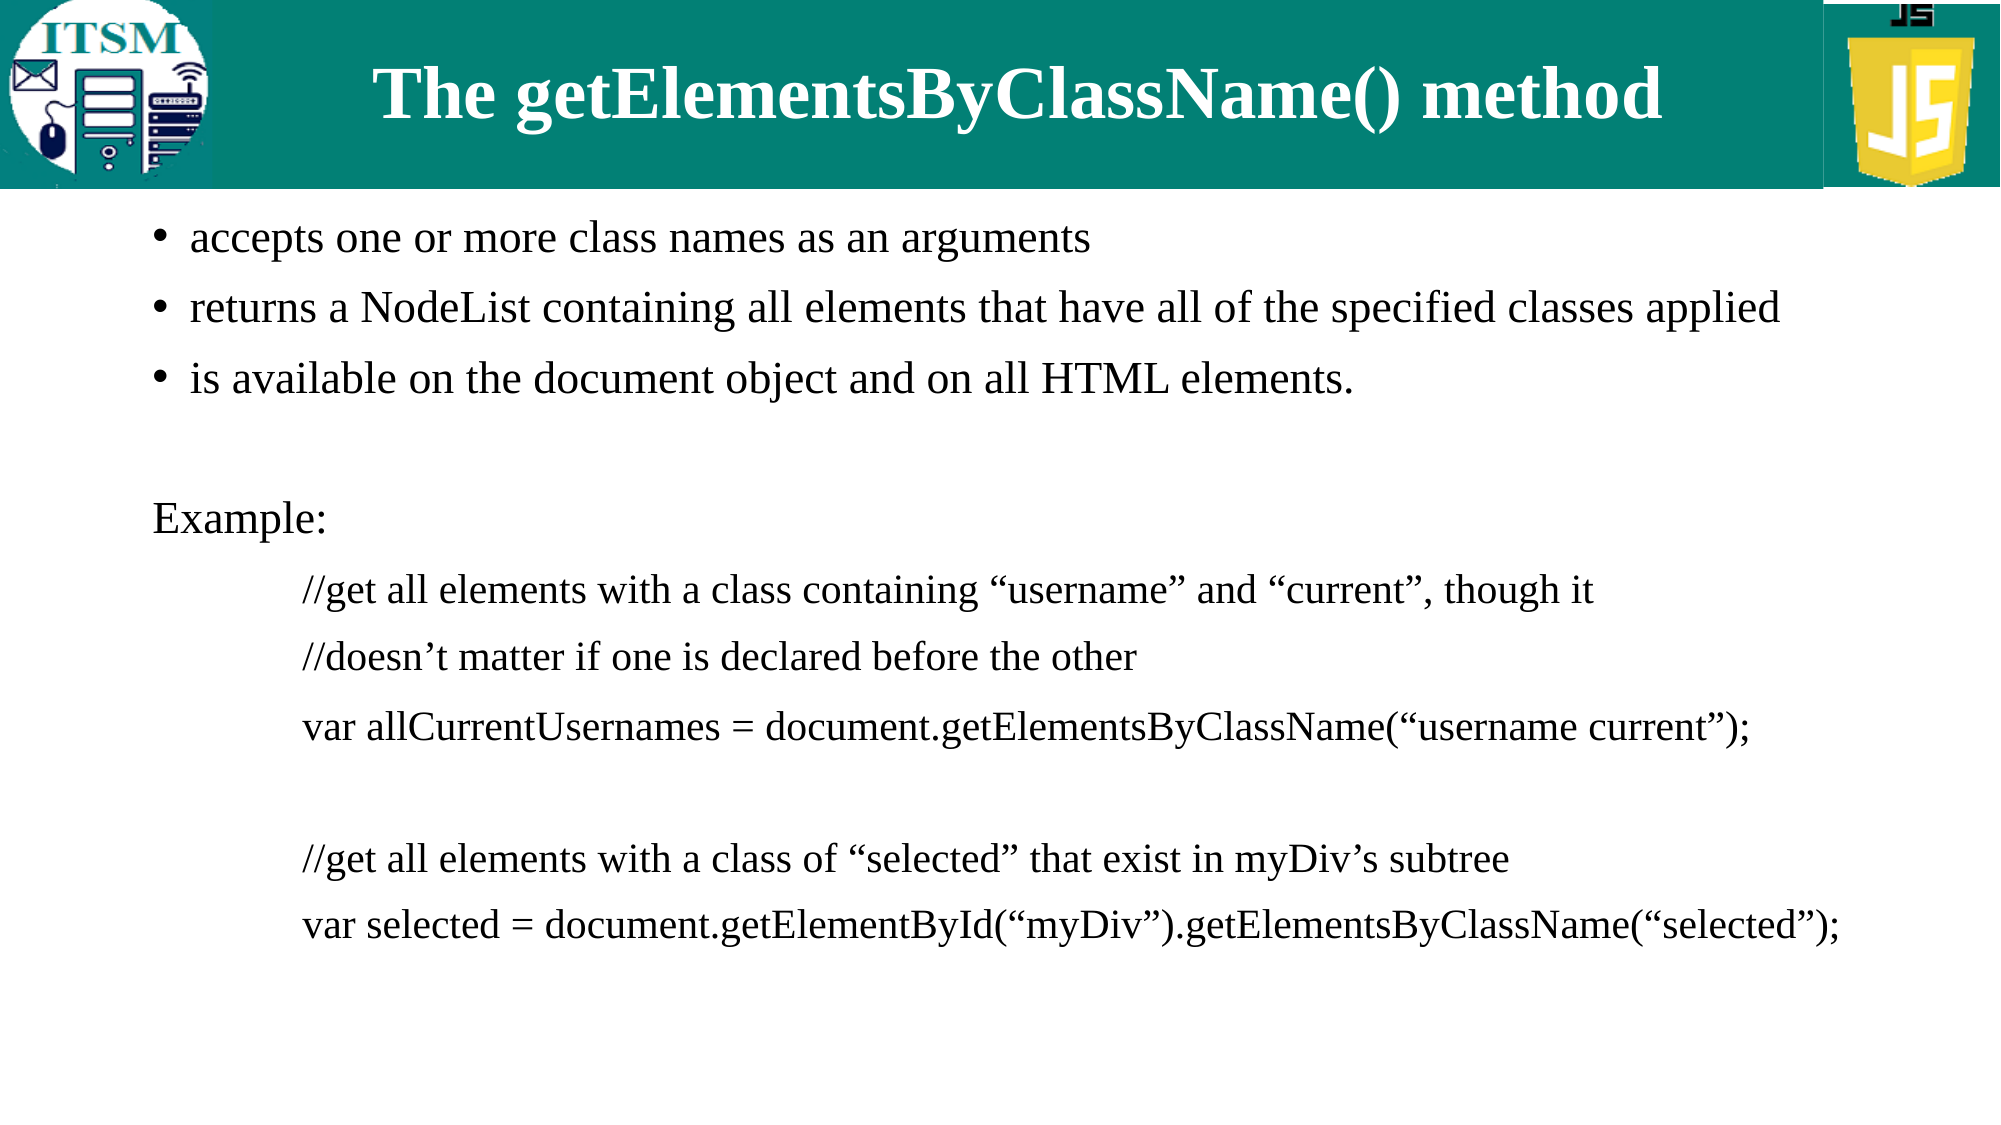

# The getElementsByClassName() method
accepts one or more class names as an arguments
returns a NodeList containing all elements that have all of the specified classes applied
is available on the document object and on all HTML elements.

Example:
	//get all elements with a class containing “username” and “current”, though it
	//doesn’t matter if one is declared before the other
	var allCurrentUsernames = document.getElementsByClassName(“username current”);

	//get all elements with a class of “selected” that exist in myDiv’s subtree
	var selected = document.getElementById(“myDiv”).getElementsByClassName(“selected”);